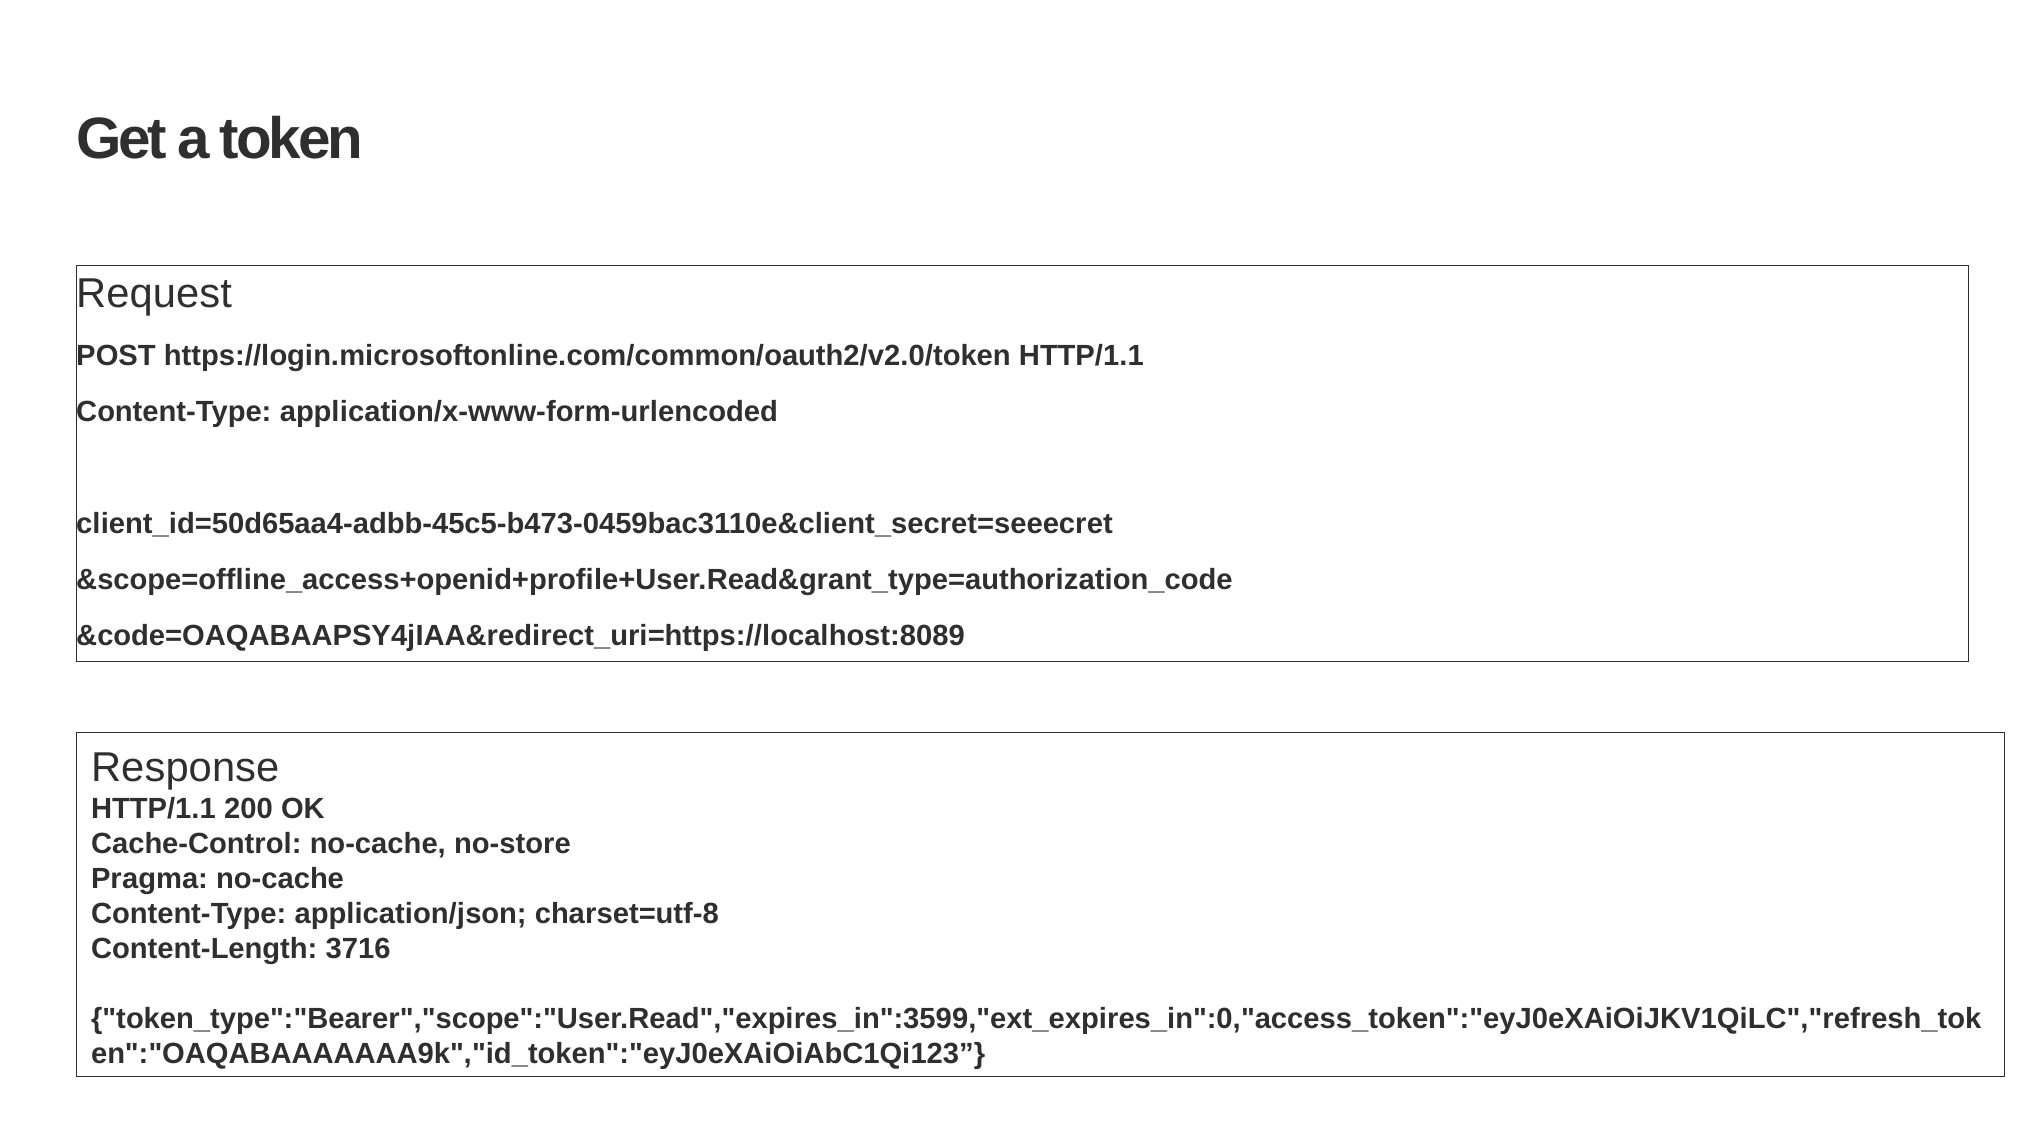

# Get a token
Request
POST https://login.microsoftonline.com/common/oauth2/v2.0/token HTTP/1.1
Content-Type: application/x-www-form-urlencoded

client_id=50d65aa4-adbb-45c5-b473-0459bac3110e&client_secret=seeecret
&scope=offline_access+openid+profile+User.Read&grant_type=authorization_code
&code=OAQABAAPSY4jIAA&redirect_uri=https://localhost:8089
Response
HTTP/1.1 200 OK
Cache-Control: no-cache, no-store
Pragma: no-cache
Content-Type: application/json; charset=utf-8
Content-Length: 3716

{"token_type":"Bearer","scope":"User.Read","expires_in":3599,"ext_expires_in":0,"access_token":"eyJ0eXAiOiJKV1QiLC","refresh_token":"OAQABAAAAAAA9k","id_token":"eyJ0eXAiOiAbC1Qi123”}